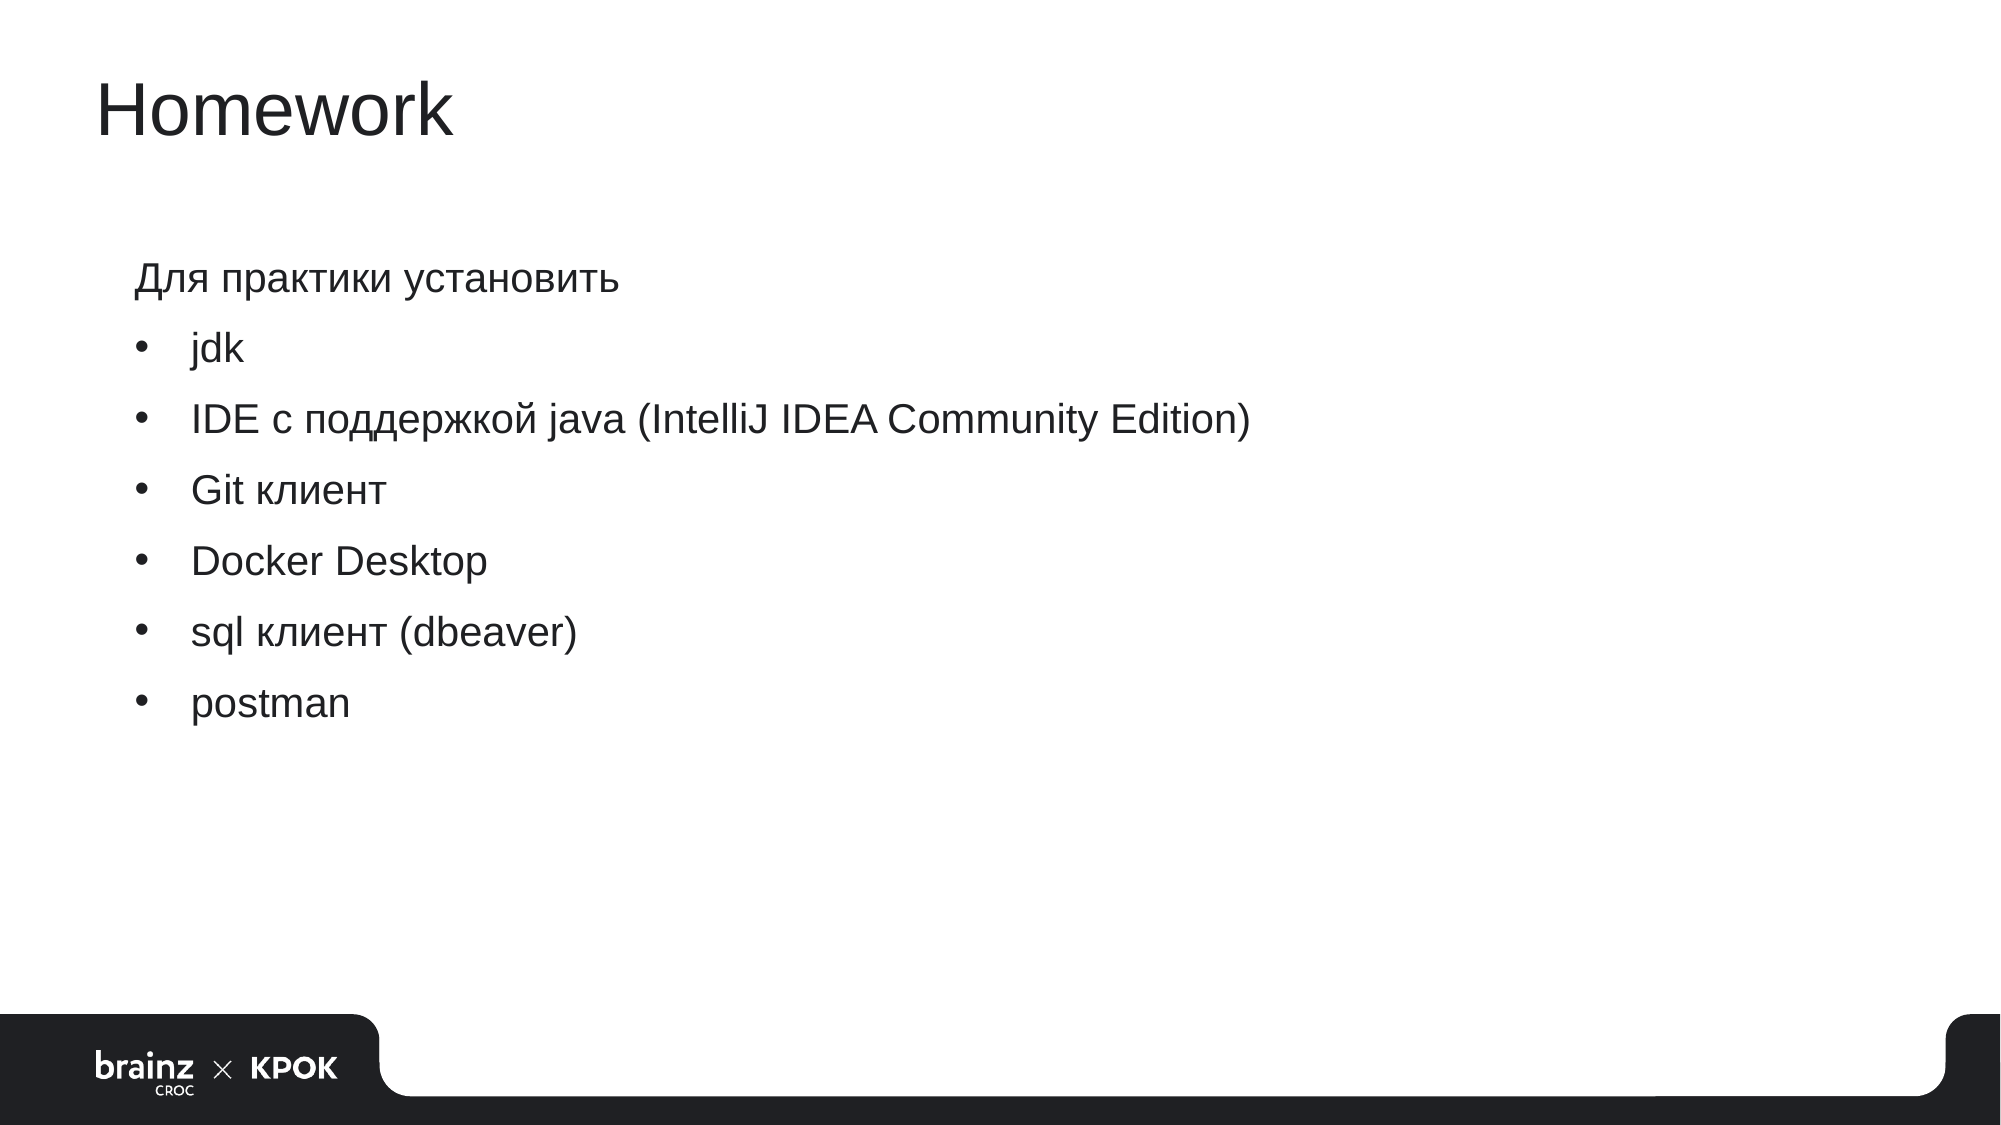

# Homework
Для практики установить
jdk
IDE с поддержкой java (IntelliJ IDEA Community Edition)
Git клиент
Docker Desktop
sql клиент (dbeaver)
postman